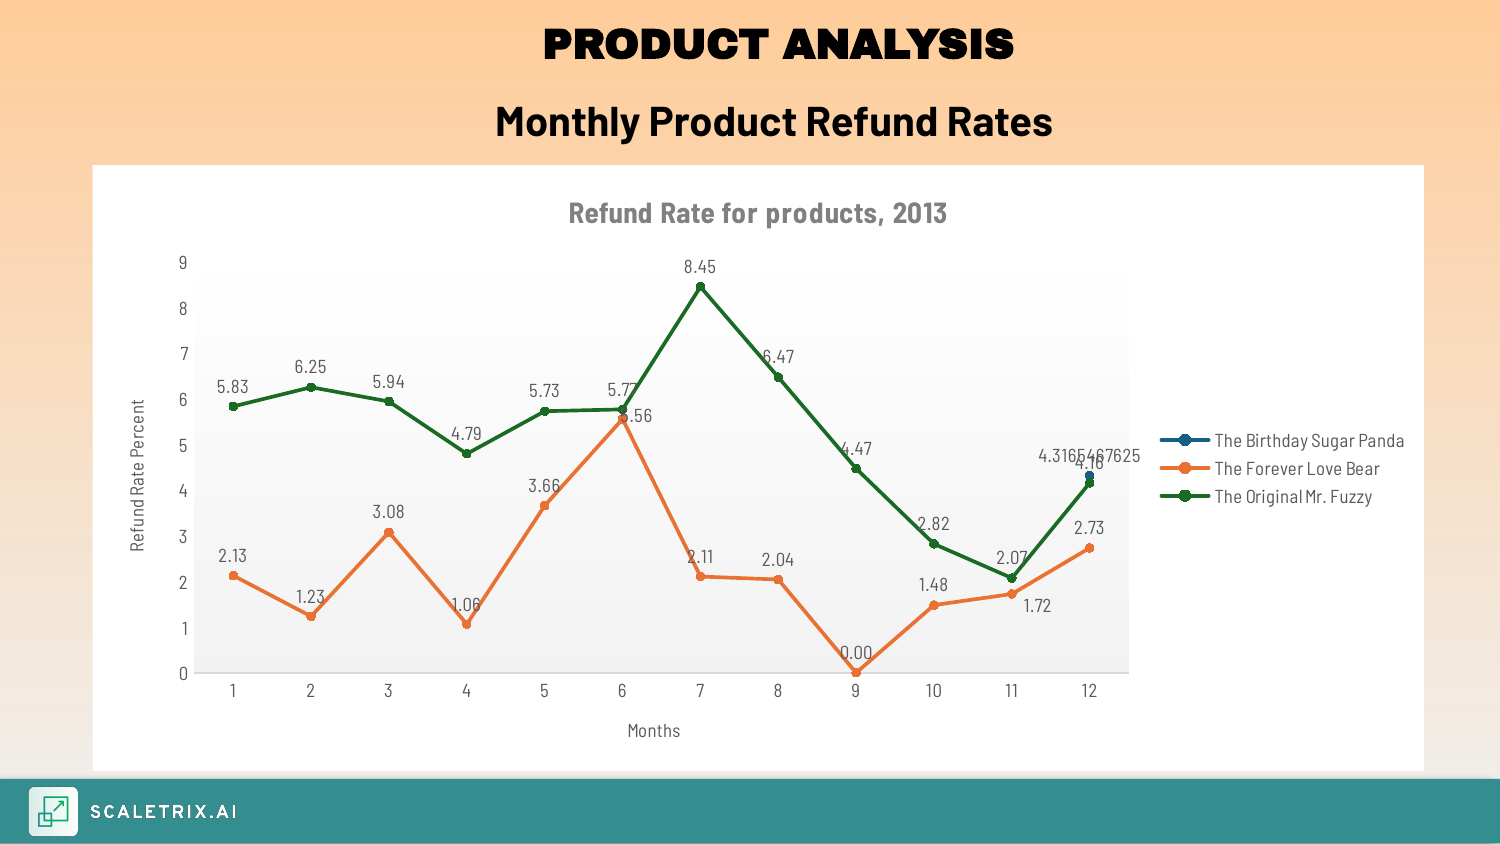

PRODUCT ANALYSIS
Monthly Product Refund Rates

### Chart: Refund Rate for products, 2013

| Category | The Birthday Sugar Panda | The Forever Love Bear | The Original Mr. Fuzzy |
|---|---|---|---|
| 1 | None | 2.1276595744 | 5.83090379 |
| 2 | None | 1.2345679012 | 6.25 |
| 3 | None | 3.0769230769 | 5.9375 |
| 4 | None | 1.0638297872 | 4.7930283224 |
| 5 | None | 3.6585365853 | 5.7259713701 |
| 6 | None | 5.5555555555 | 5.7654075546 |
| 7 | None | 2.1052631578 | 8.4479371316 |
| 8 | None | 2.0408163265 | 6.4705882352 |
| 9 | None | 0.0 | 4.469273743 |
| 10 | None | 1.4814814814 | 2.8192371475 |
| 11 | None | 1.724137931 | 2.0718232044 |
| 12 | 4.3165467625 | 2.7322404371 | 4.1564792176 |